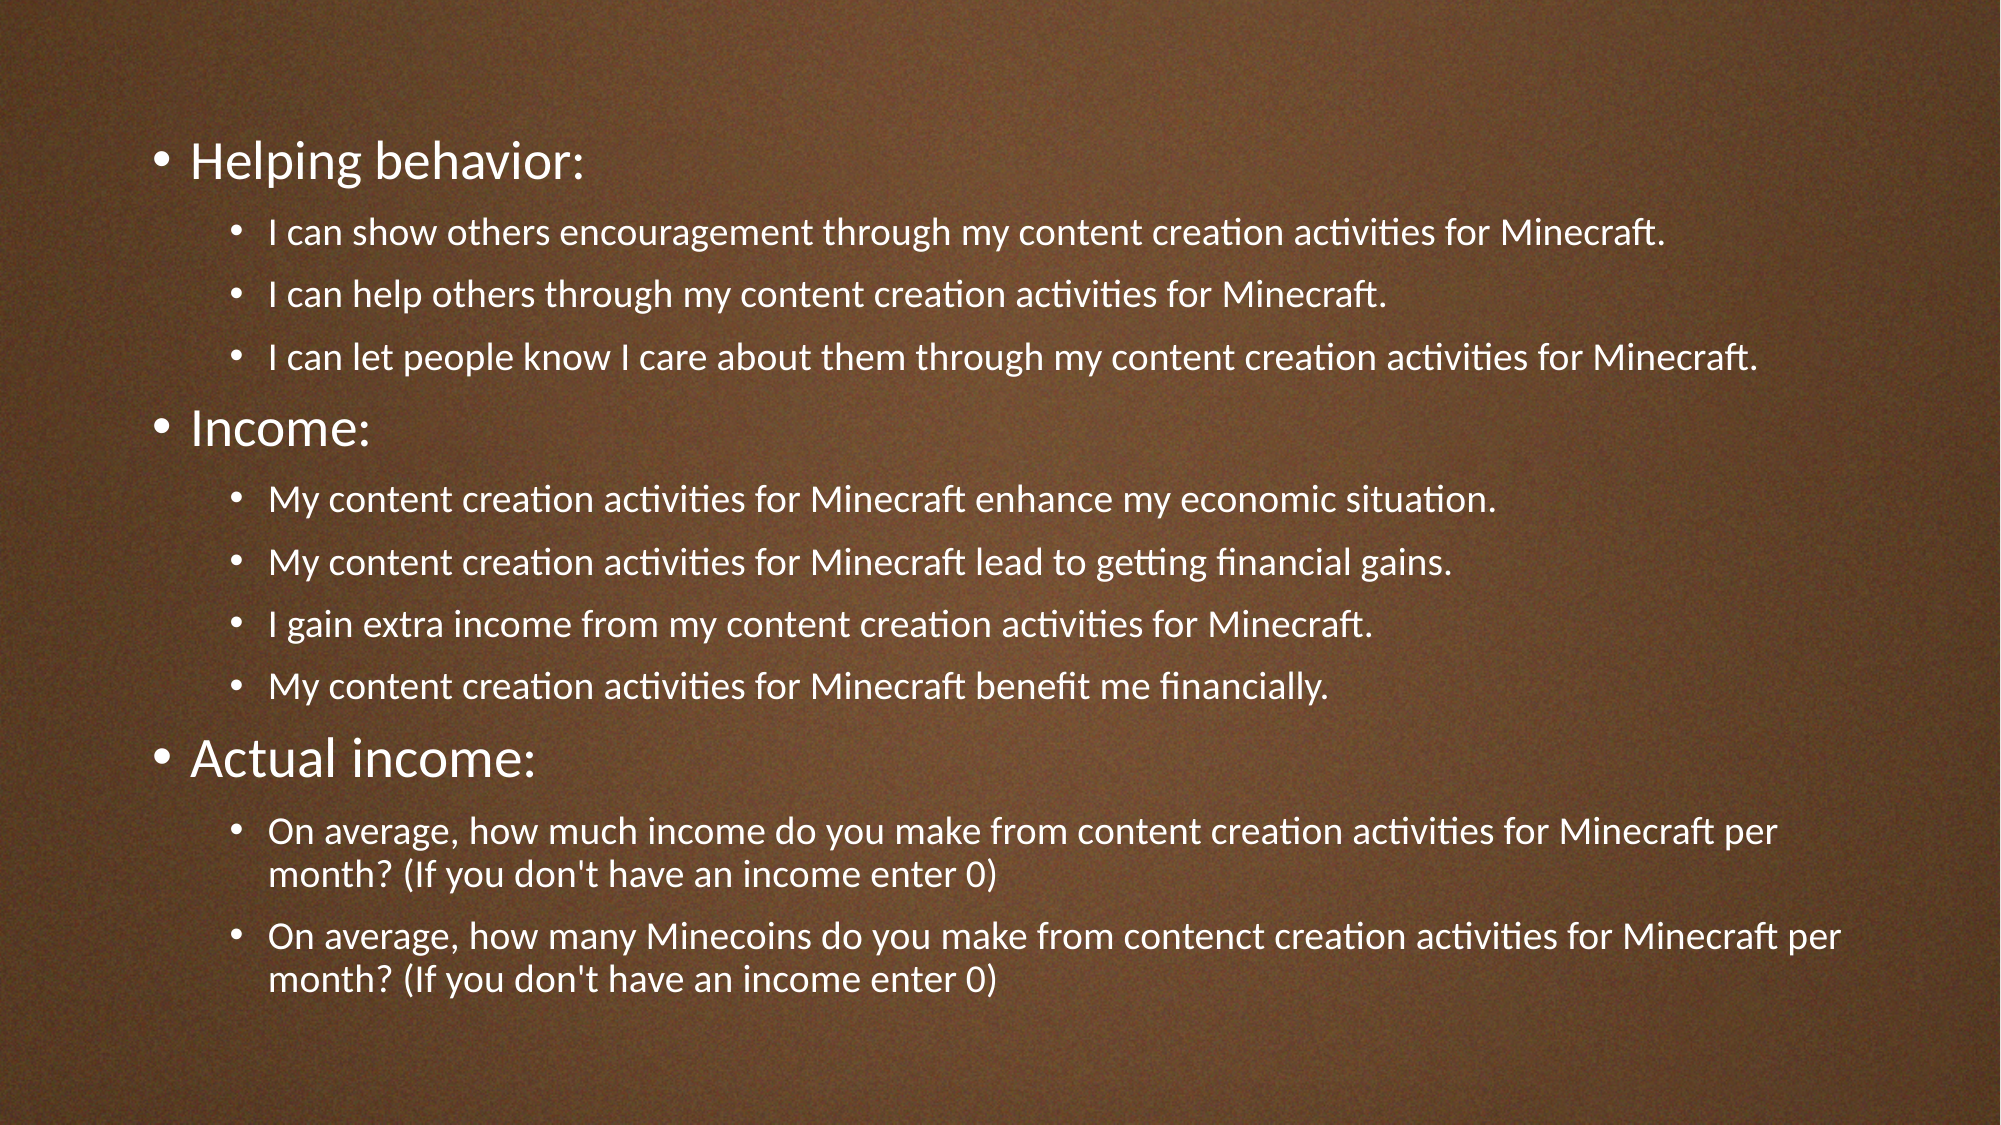

Helping behavior:
I can show others encouragement through my content creation activities for Minecraft.
I can help others through my content creation activities for Minecraft.
I can let people know I care about them through my content creation activities for Minecraft.
Income:
My content creation activities for Minecraft enhance my economic situation.
My content creation activities for Minecraft lead to getting financial gains.
I gain extra income from my content creation activities for Minecraft.
My content creation activities for Minecraft benefit me financially.
Actual income:
On average, how much income do you make from content creation activities for Minecraft per month? (If you don't have an income enter 0)
On average, how many Minecoins do you make from contenct creation activities for Minecraft per month? (If you don't have an income enter 0)